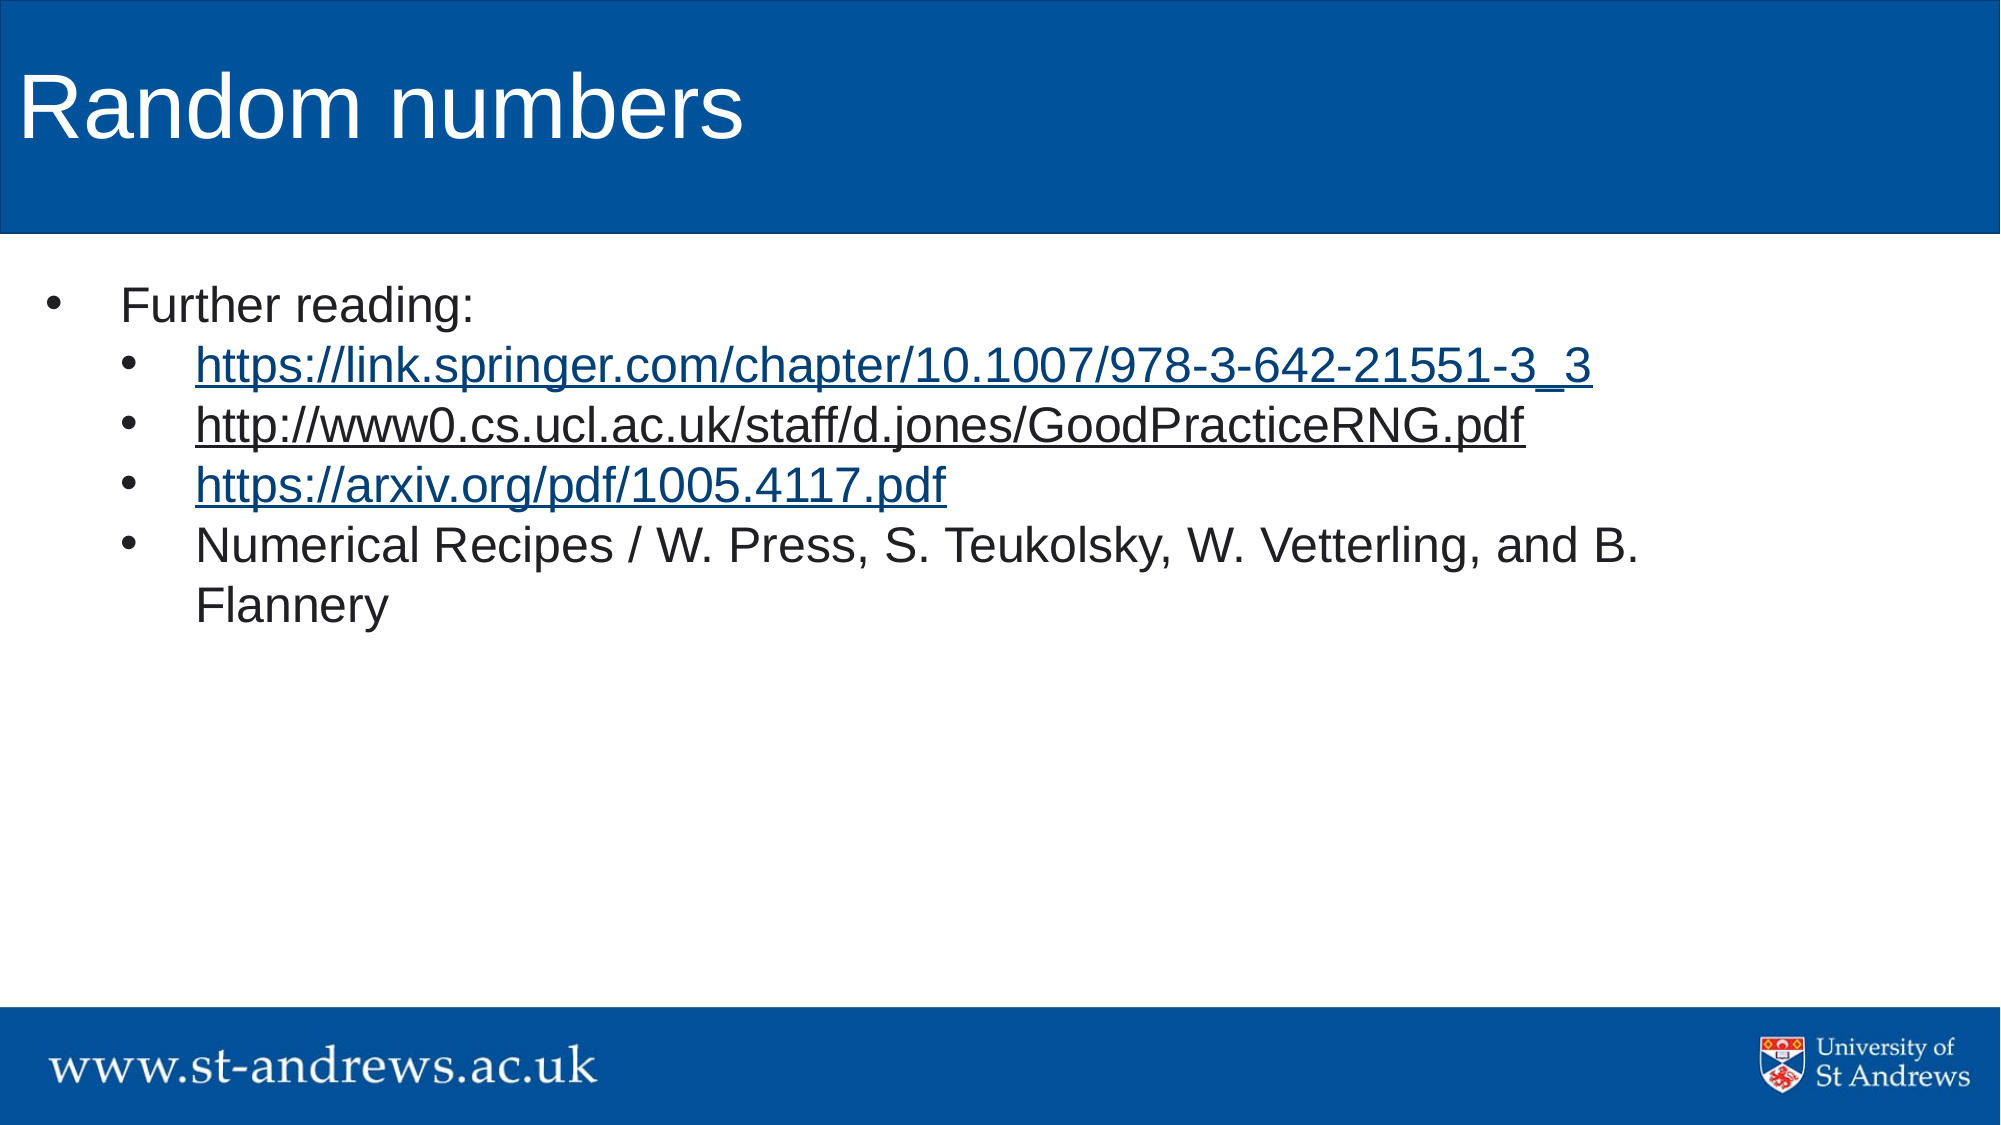

# Random numbers
Further reading:
https://link.springer.com/chapter/10.1007/978-3-642-21551-3_3
http://www0.cs.ucl.ac.uk/staff/d.jones/GoodPracticeRNG.pdf
https://arxiv.org/pdf/1005.4117.pdf
Numerical Recipes / W. Press, S. Teukolsky, W. Vetterling, and B. Flannery